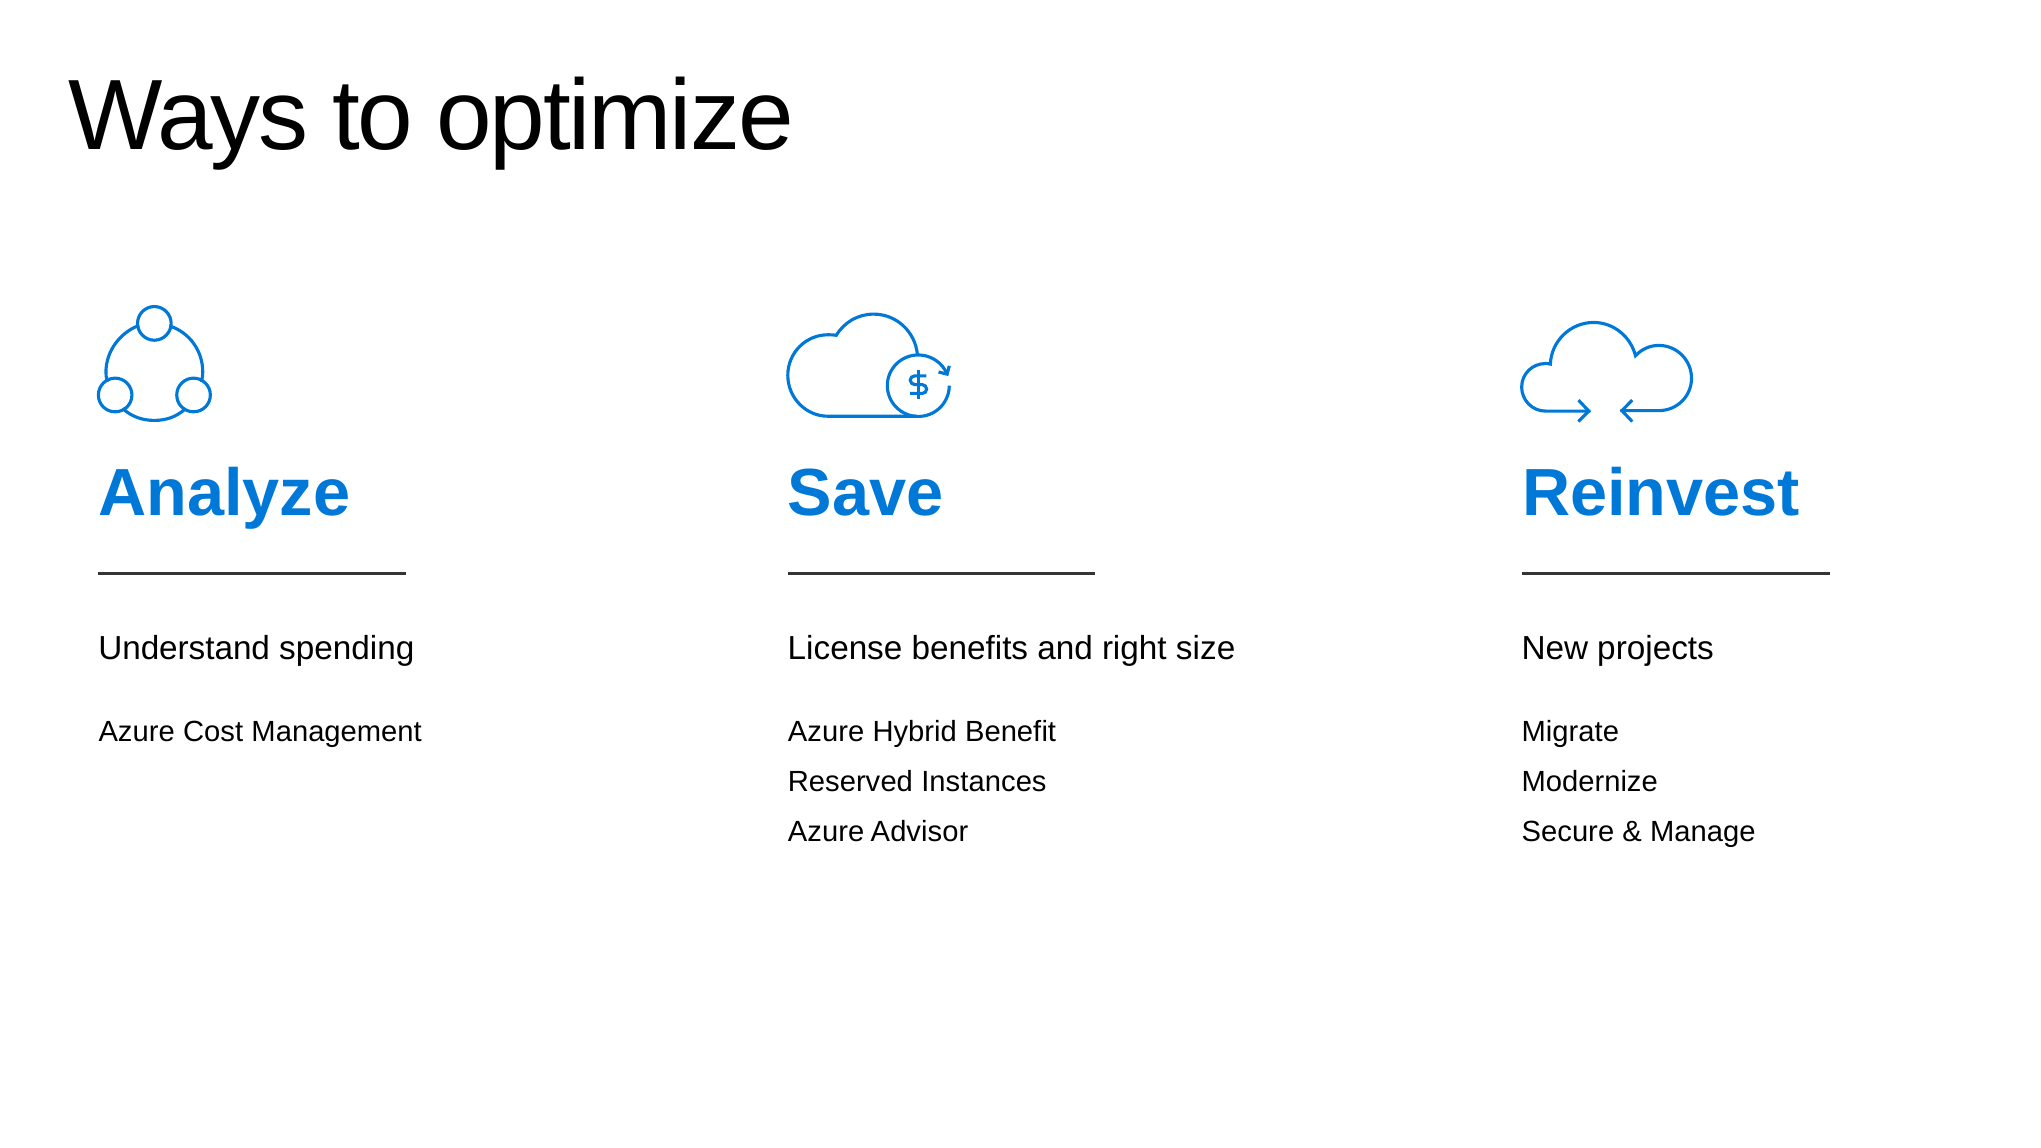

# Ways to optimize

Save
License benefits and right size
Azure Hybrid Benefit
Reserved Instances
Azure Advisor

Reinvest
New projects

Migrate
Modernize
Secure & Manage

Analyze
Understand spending

Azure Cost Management